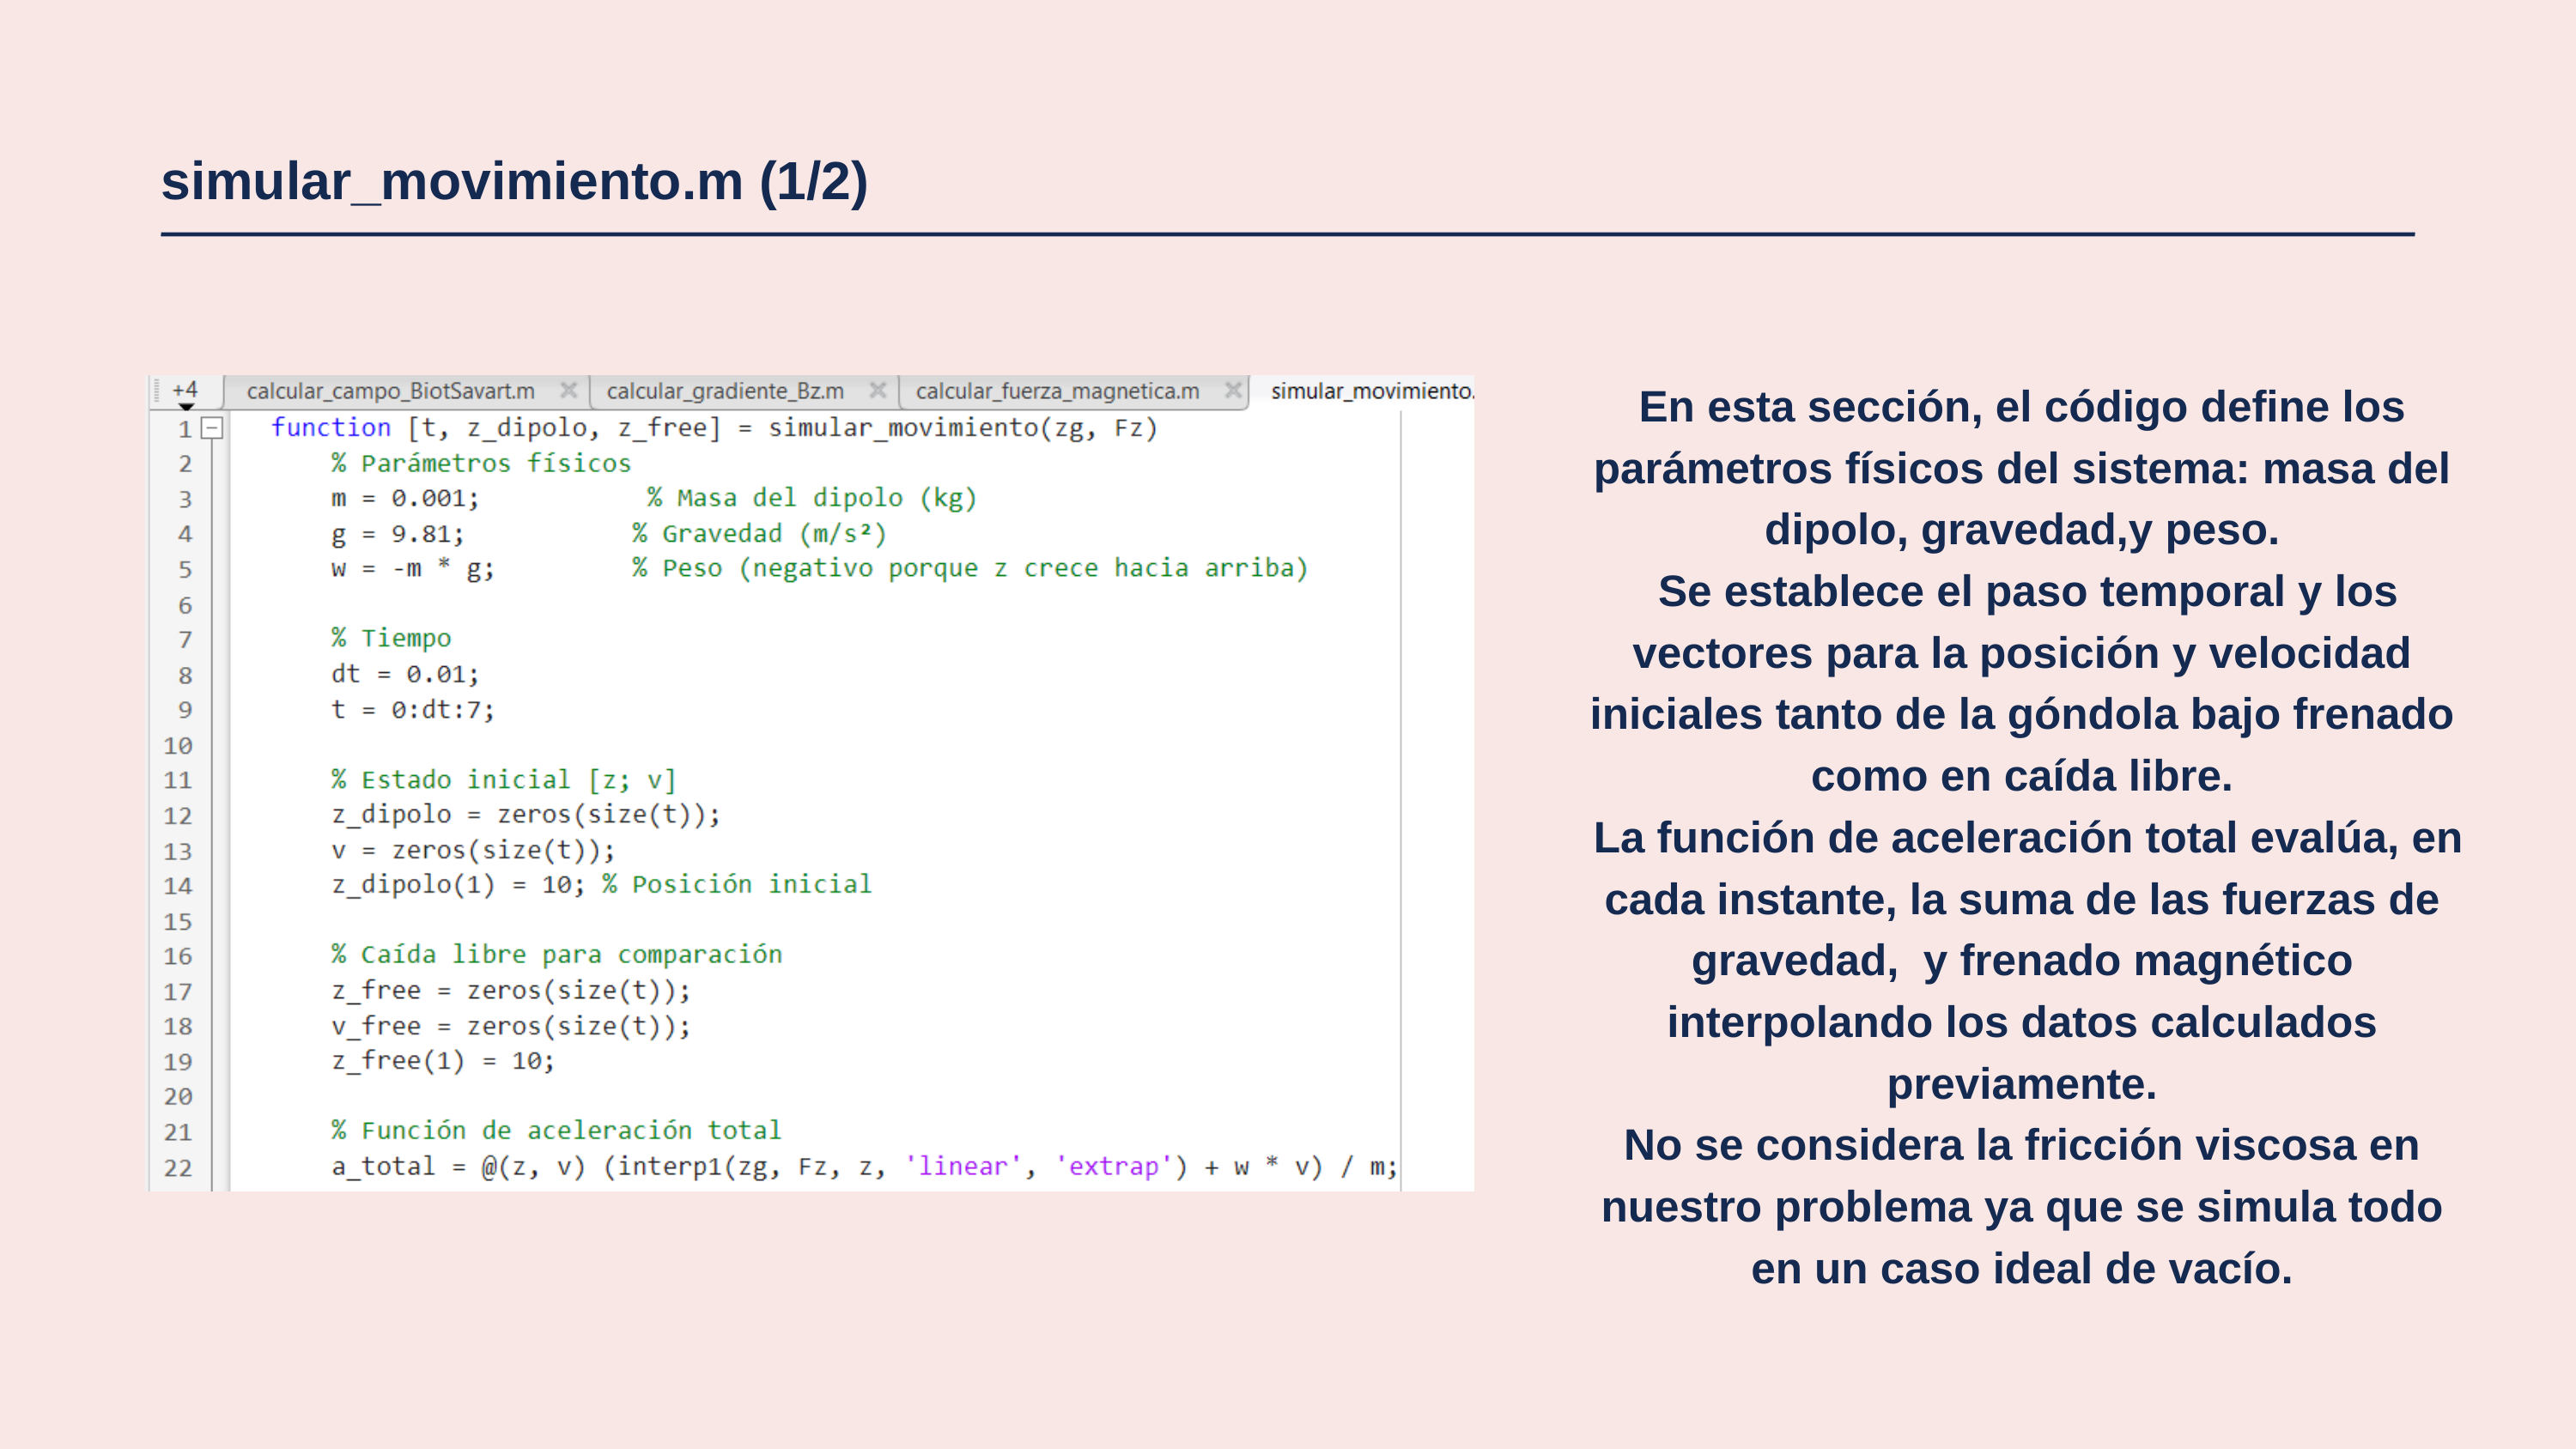

simular_movimiento.m (1/2)

En esta sección, el código define los parámetros físicos del sistema: masa del dipolo, gravedad,y peso.
 Se establece el paso temporal y los vectores para la posición y velocidad iniciales tanto de la góndola bajo frenado como en caída libre.
 La función de aceleración total evalúa, en cada instante, la suma de las fuerzas de gravedad,  y frenado magnético interpolando los datos calculados previamente.
No se considera la fricción viscosa en nuestro problema ya que se simula todo en un caso ideal de vacío.